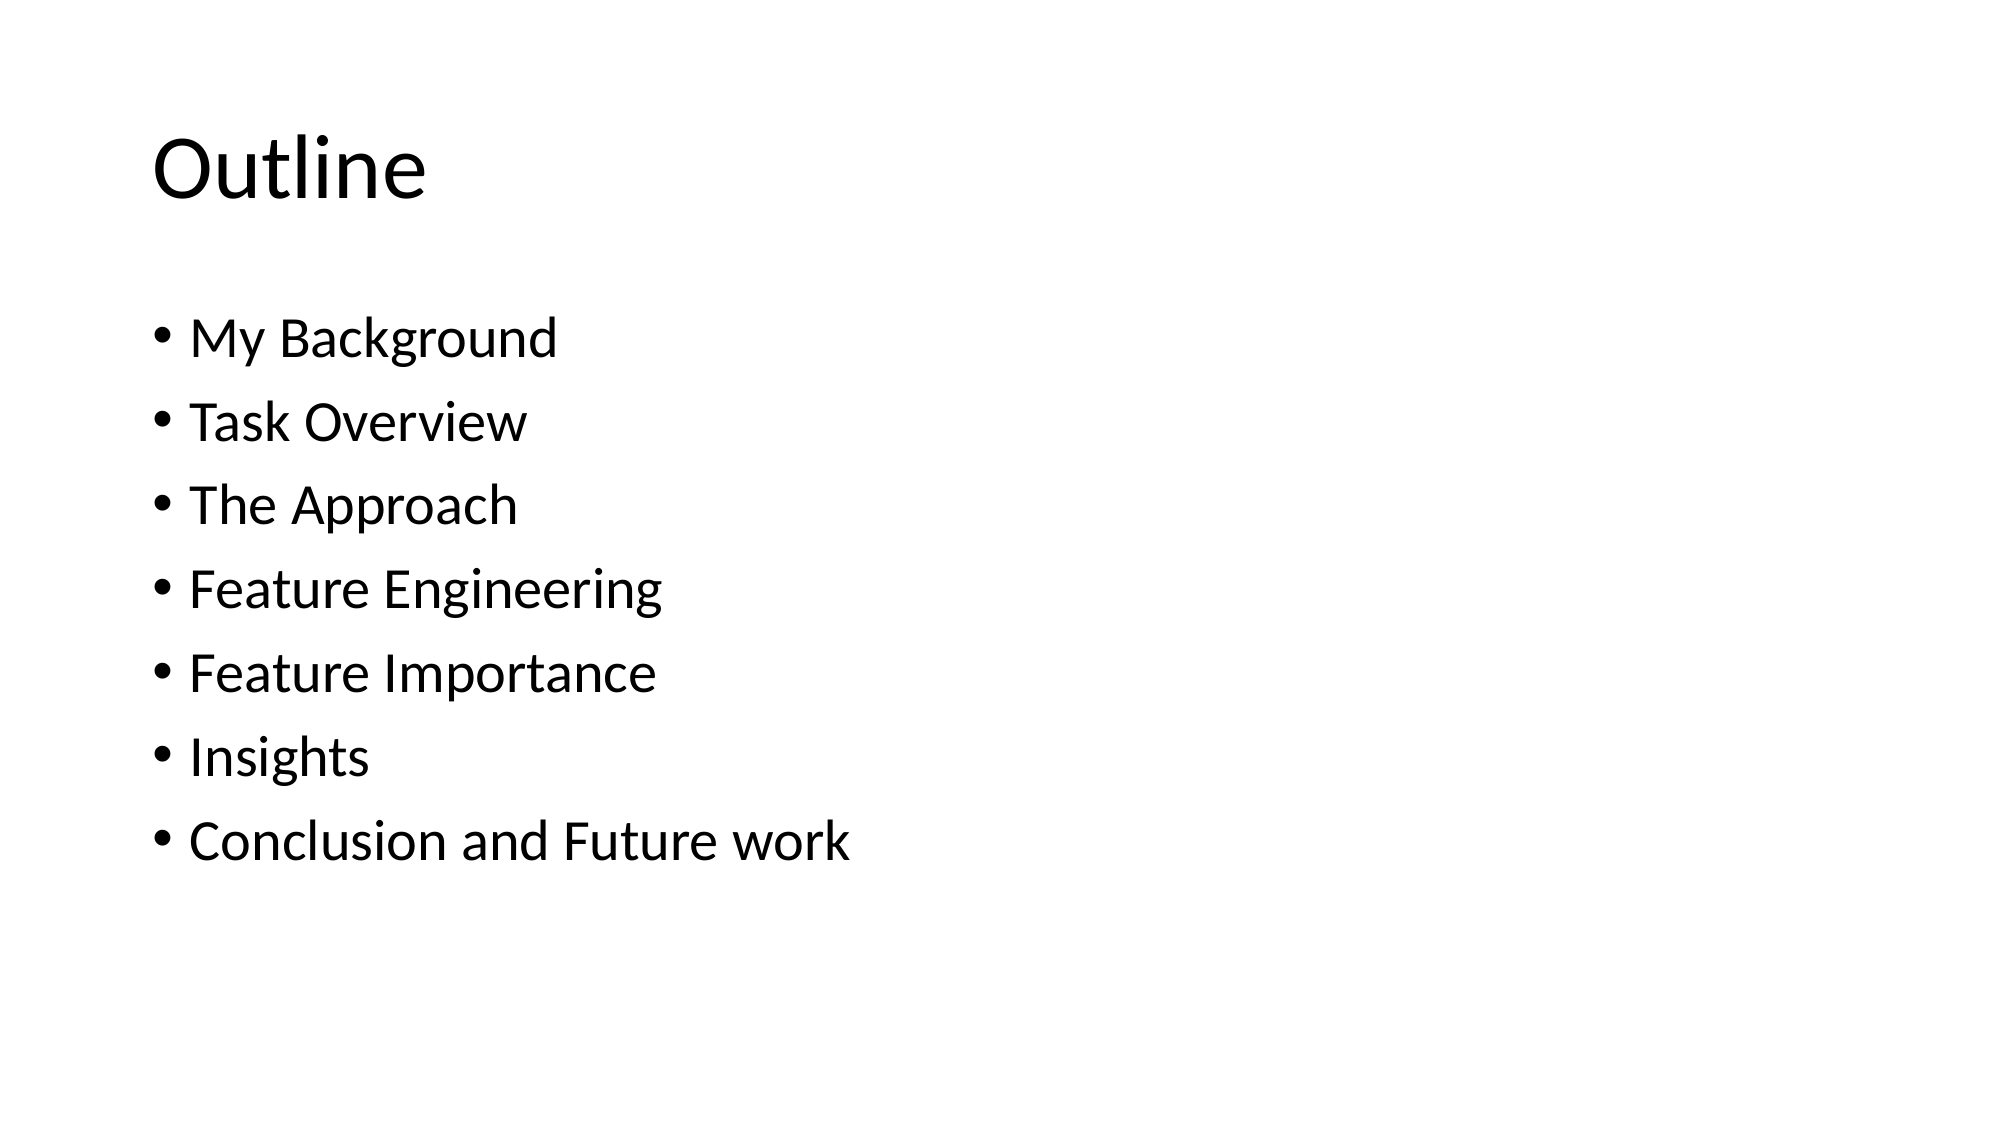

# Outline
My Background
Task Overview
The Approach
Feature Engineering
Feature Importance
Insights
Conclusion and Future work